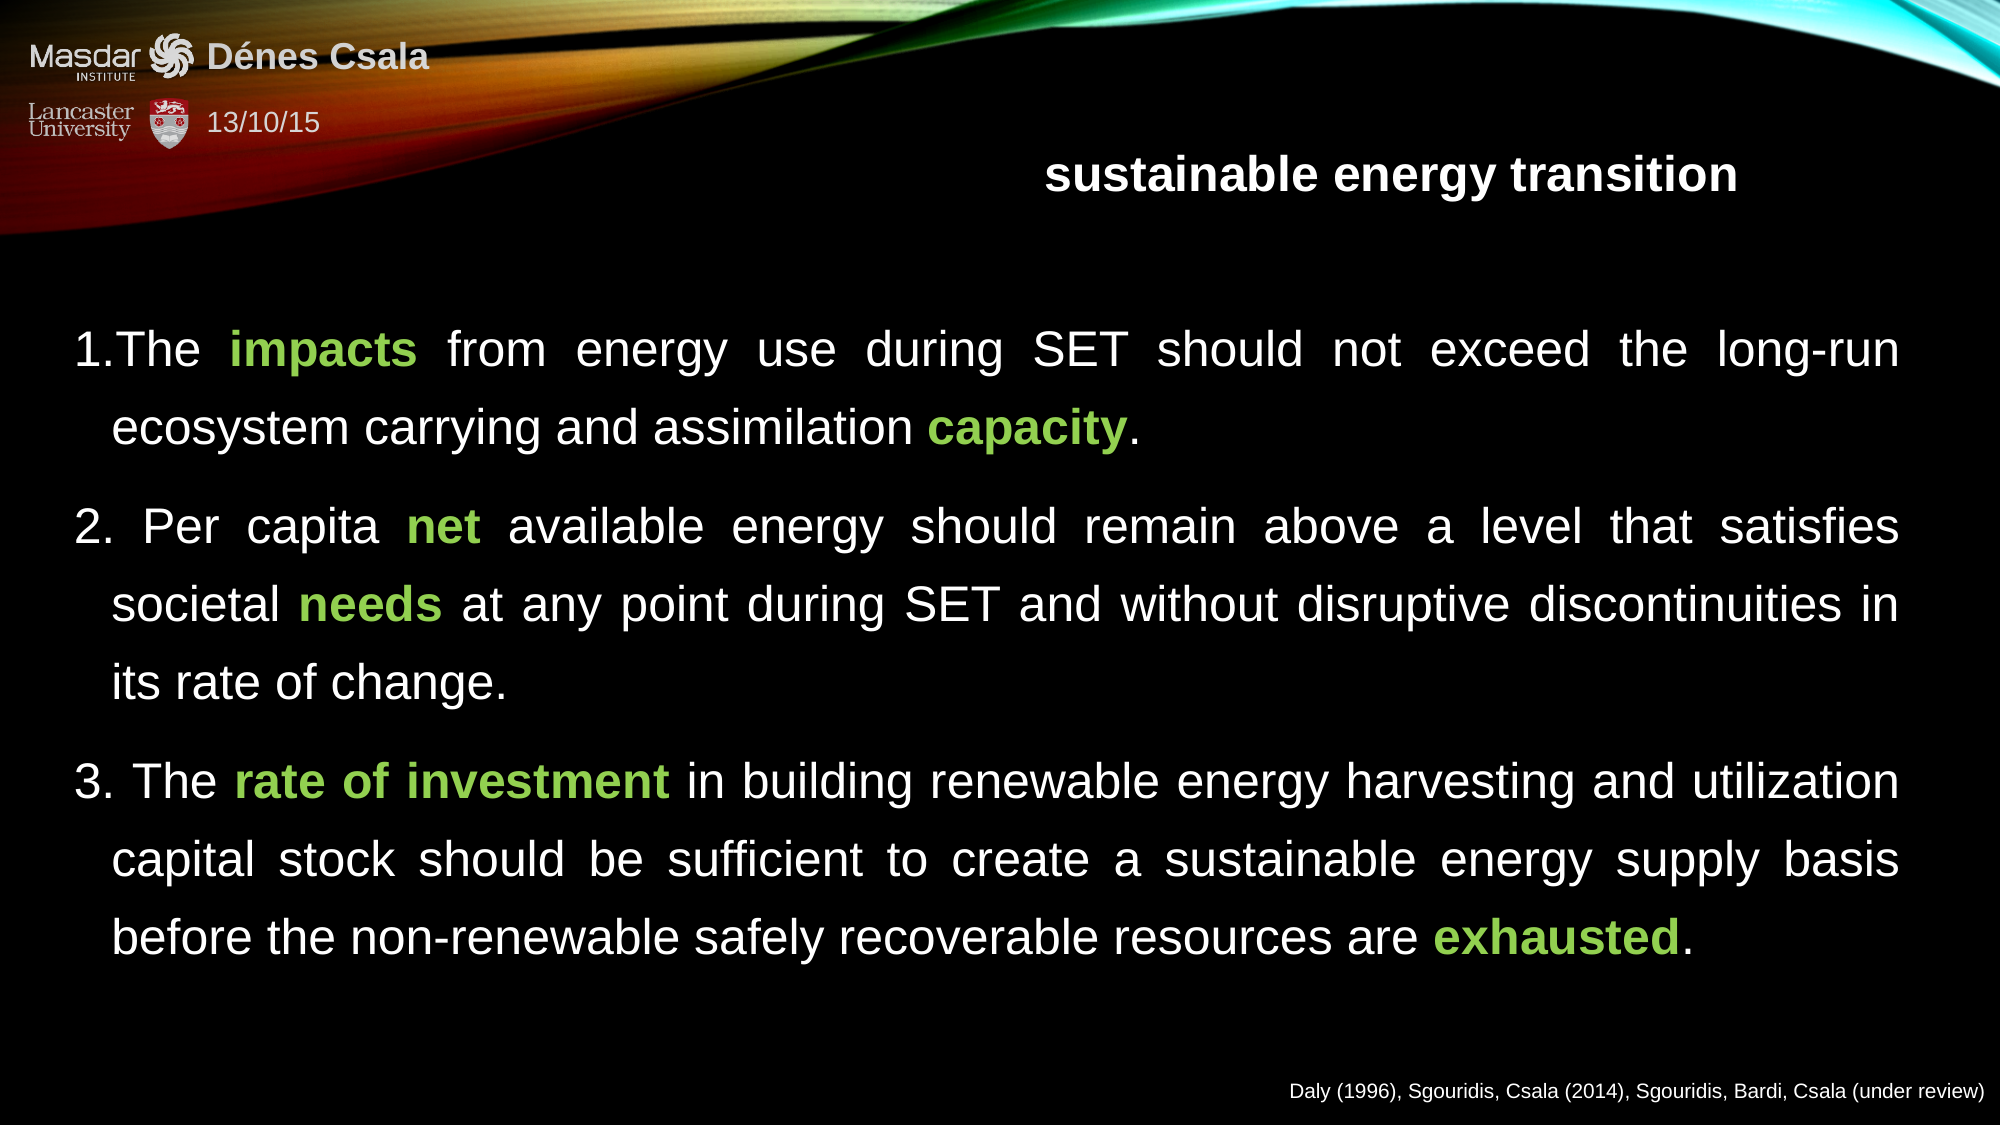

sustainable energy transition
The impacts from energy use during SET should not exceed the long-run ecosystem carrying and assimilation capacity.
 Per capita net available energy should remain above a level that satisfies societal needs at any point during SET and without disruptive discontinuities in its rate of change.
 The rate of investment in building renewable energy harvesting and utilization capital stock should be sufficient to create a sustainable energy supply basis before the non-renewable safely recoverable resources are exhausted.

Daly (1996), Sgouridis, Csala (2014), Sgouridis, Bardi, Csala (under review)